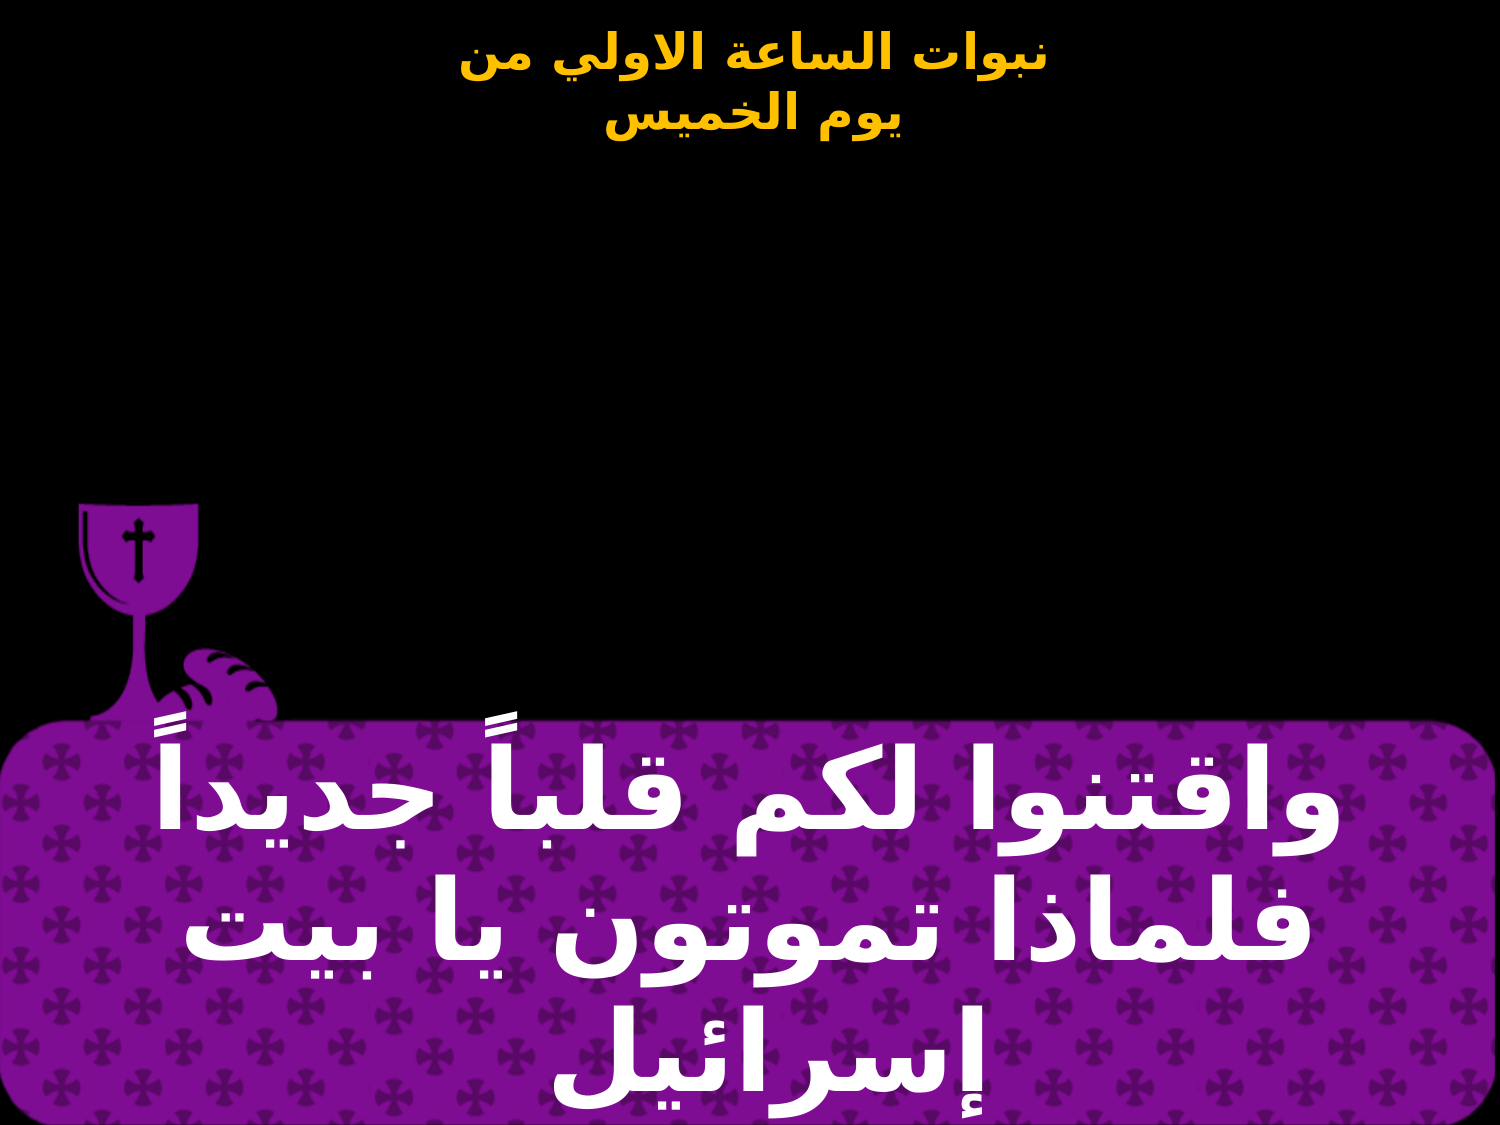

| واقتنوا لكم قلباً جديداً فلماذا تموتون يا بيت إسرائيل |
| --- |